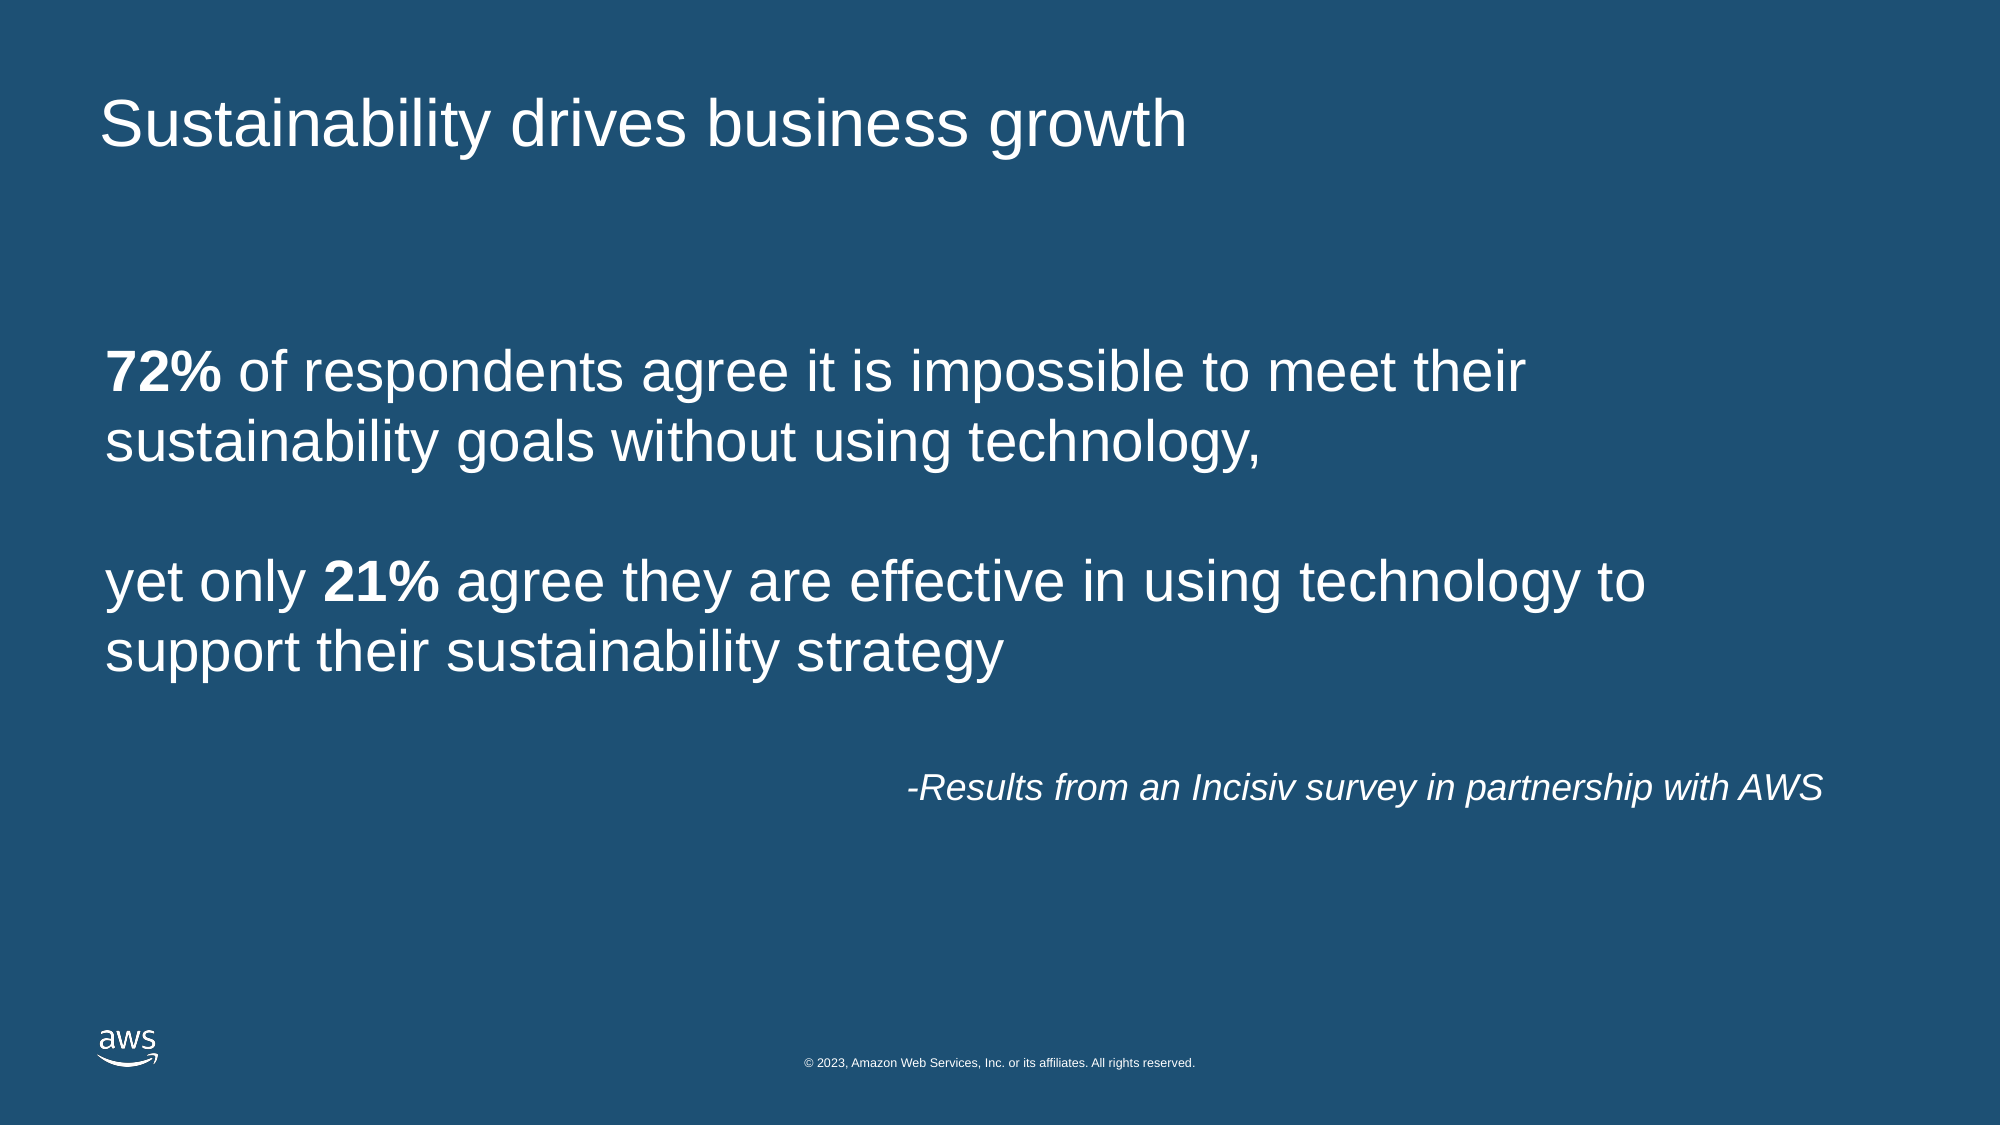

# Sustainability drives business growth
72% of respondents agree it is impossible to meet their sustainability goals without using technology,
yet only 21% agree they are effective in using technology to support their sustainability strategy

-Results from an Incisiv survey in partnership with AWS